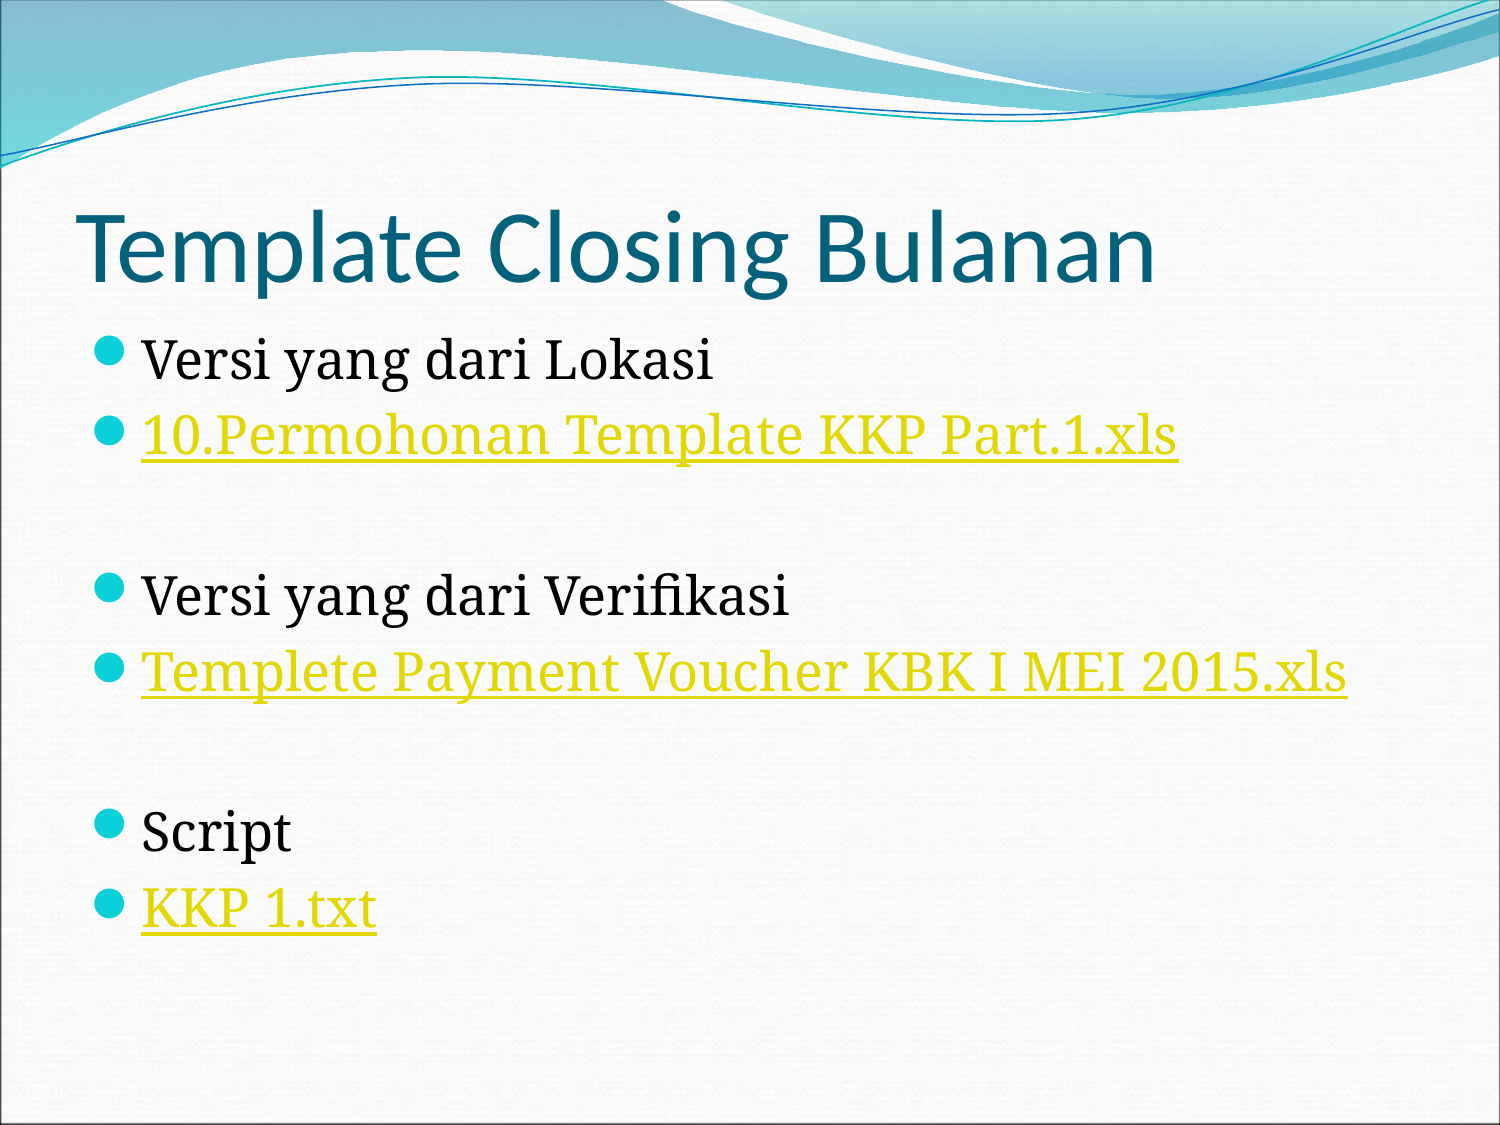

# Template Closing Bulanan
Versi yang dari Lokasi
10.Permohonan Template KKP Part.1.xls

Versi yang dari Verifikasi
Templete Payment Voucher KBK I MEI 2015.xls

Script
KKP 1.txt